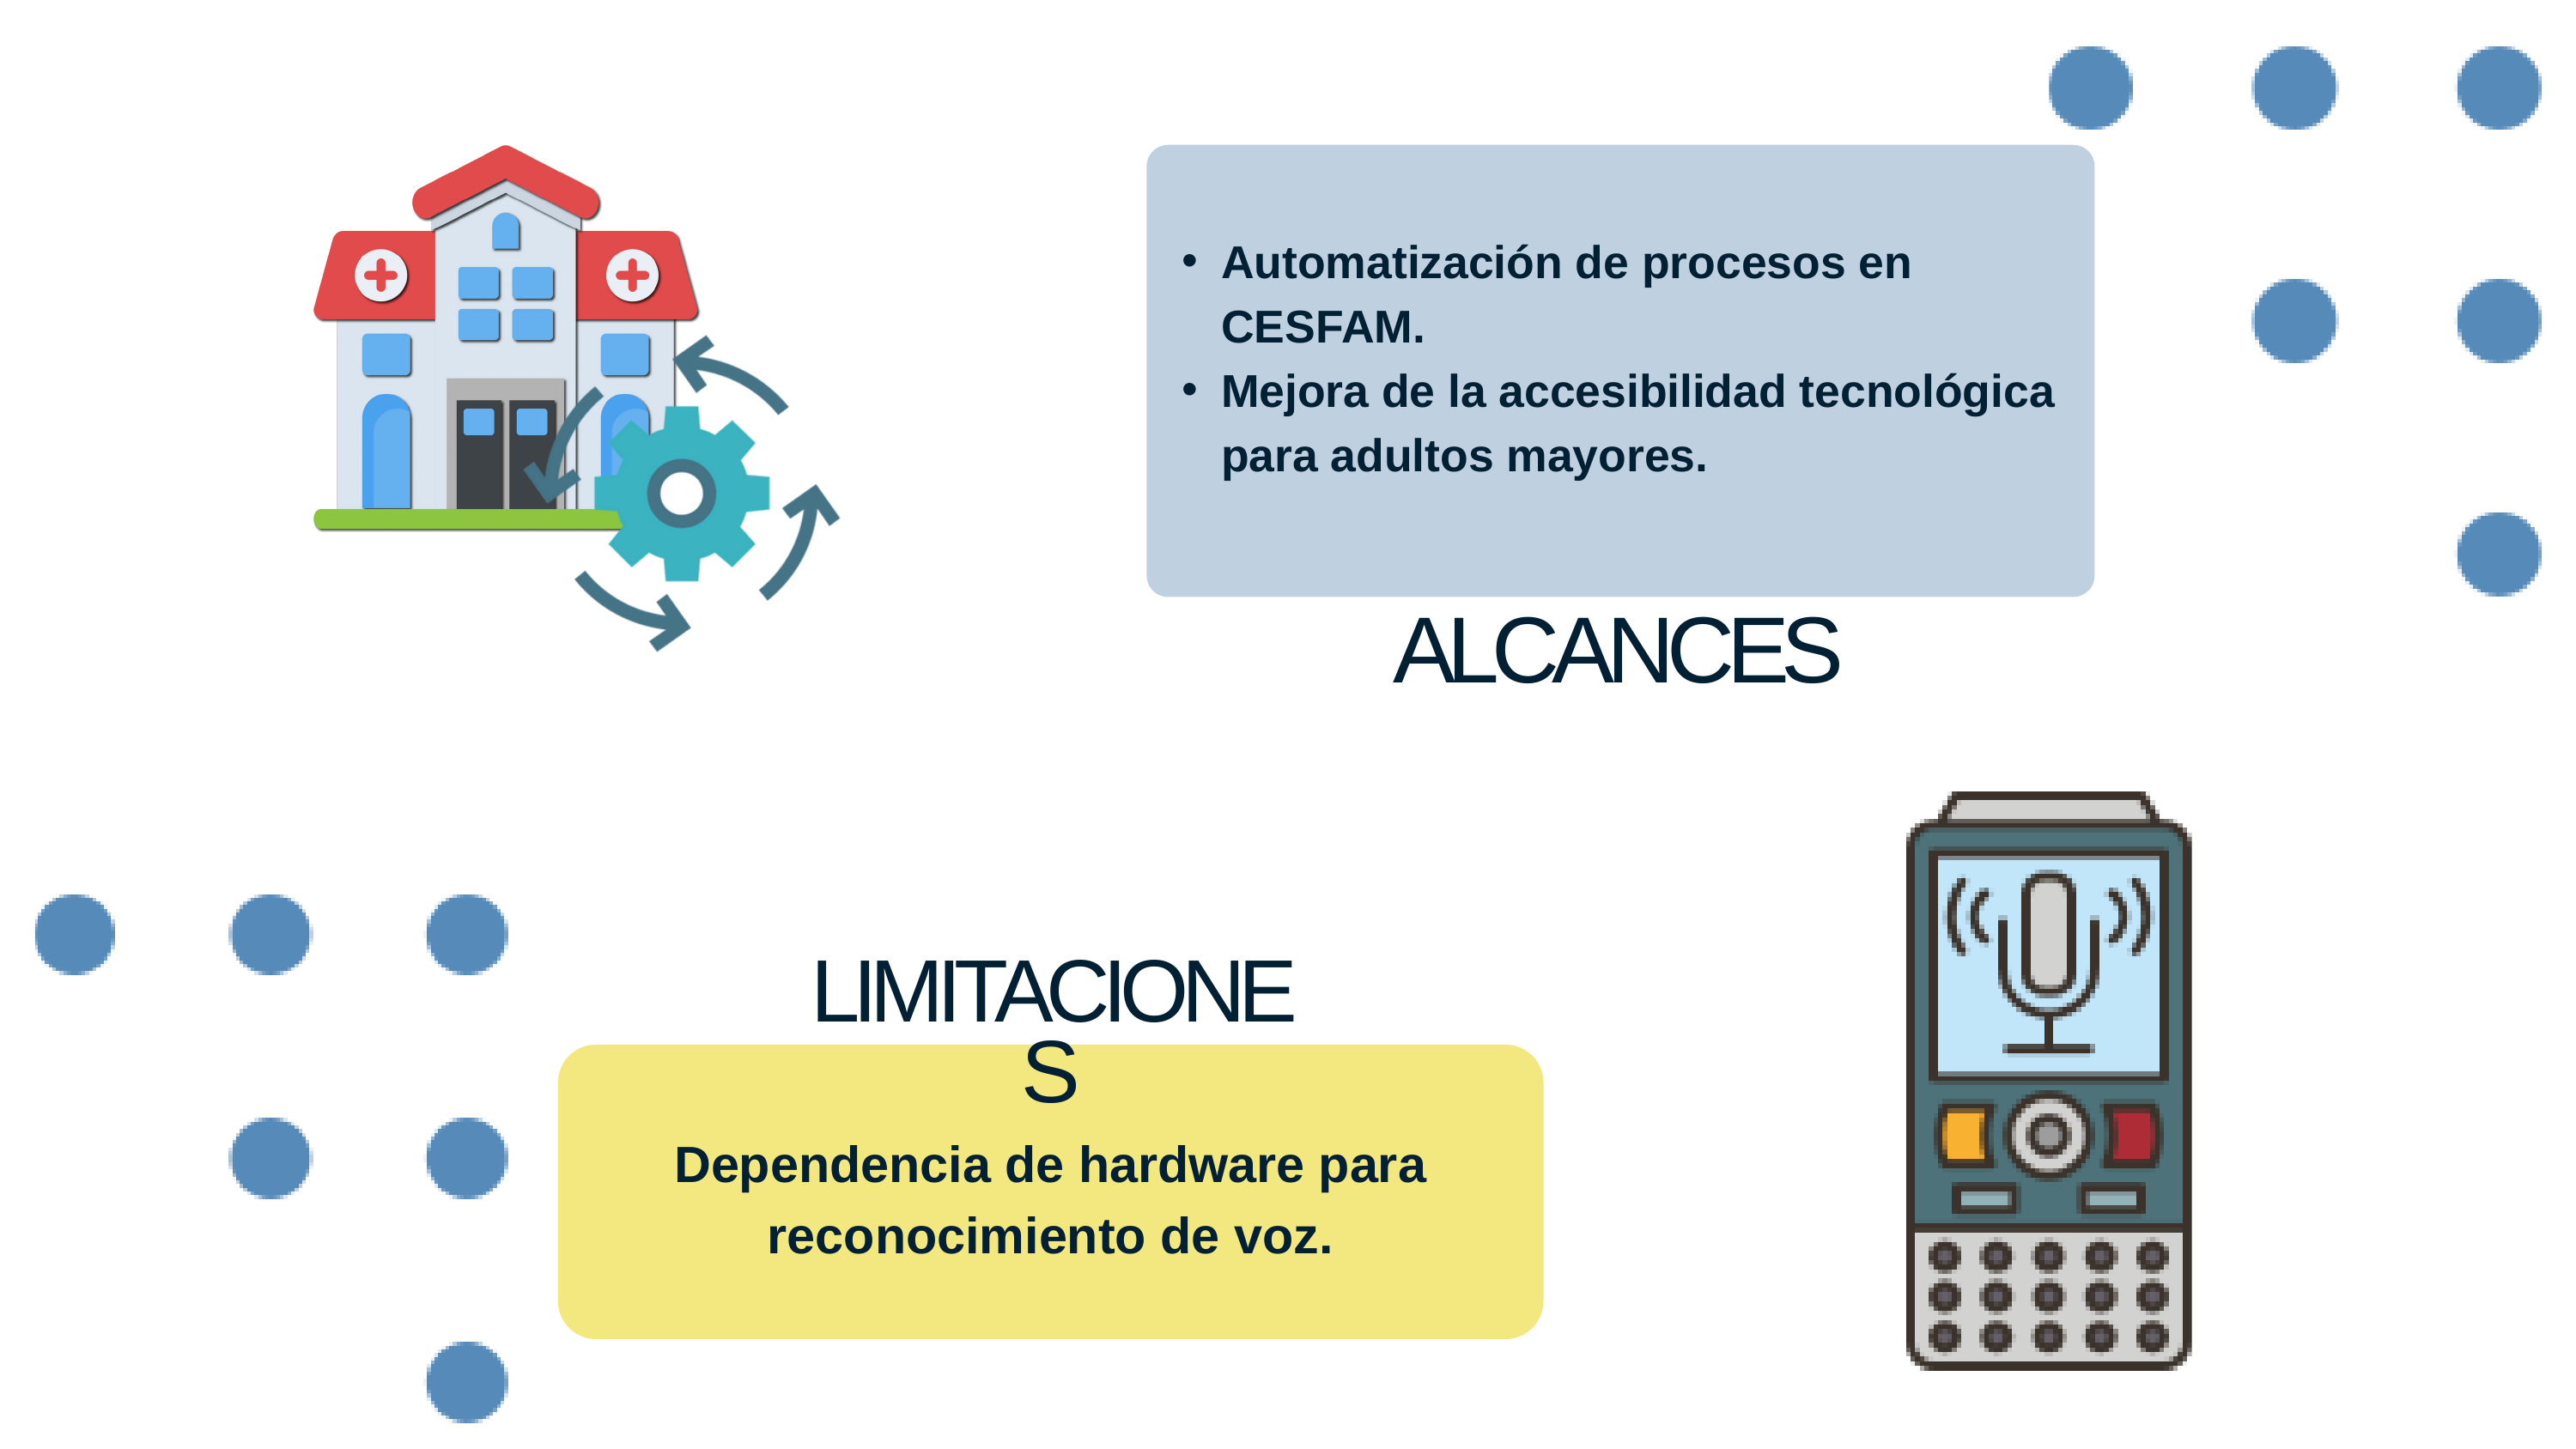

Automatización de procesos en CESFAM.
Mejora de la accesibilidad tecnológica para adultos mayores.

ALCANCES

LIMITACIONES

Dependencia de hardware para reconocimiento de voz.